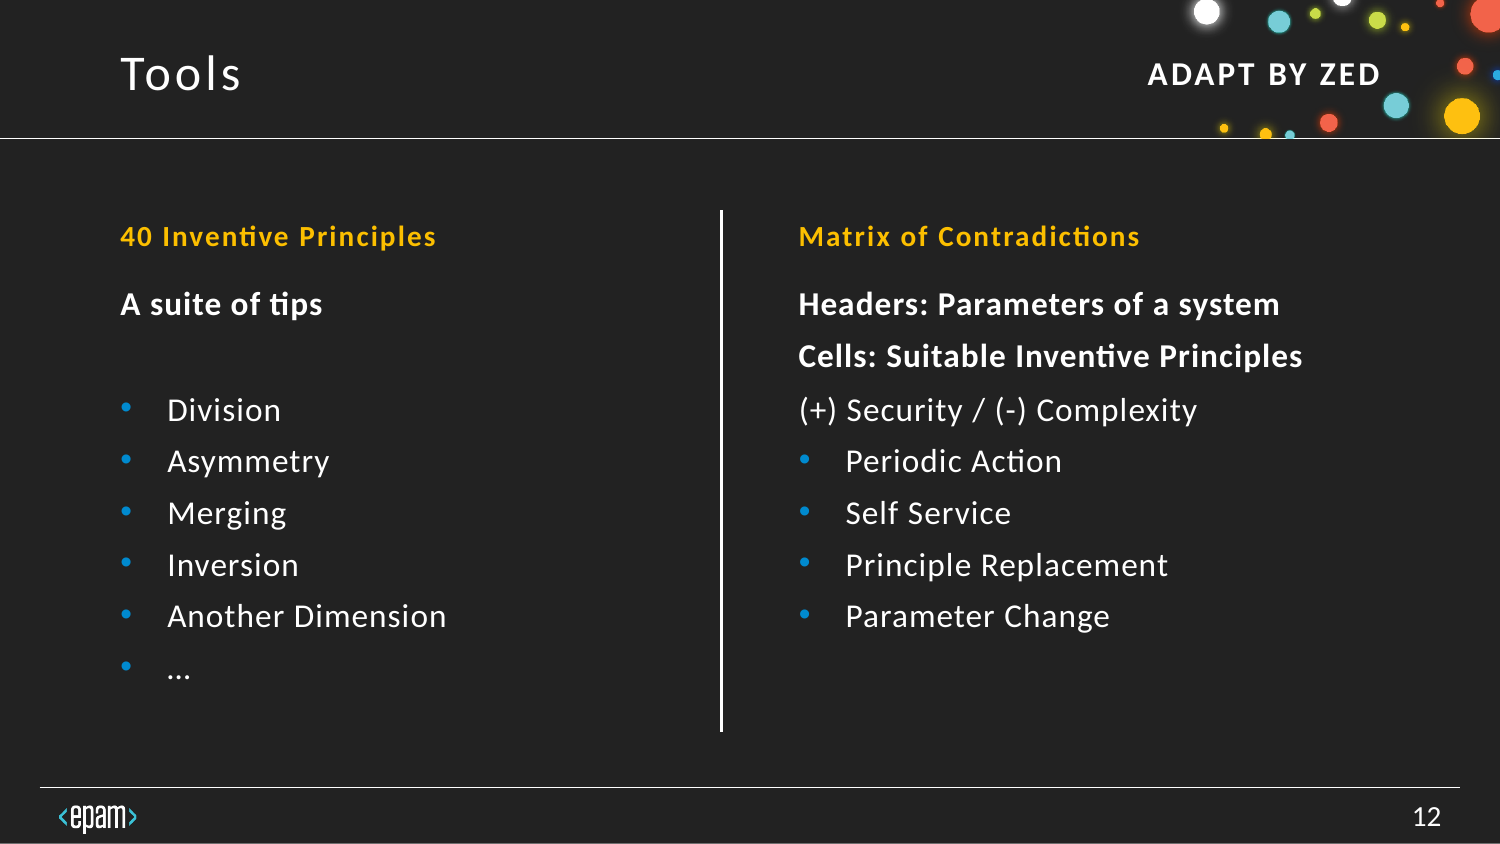

Tools
40 Inventive Principles
Matrix of Contradictions
A suite of tips
Headers: Parameters of a system
Cells: Suitable Inventive Principles
Division
Asymmetry
Merging
Inversion
Another Dimension
…
(+) Security / (-) Complexity
Periodic Action
Self Service
Principle Replacement
Parameter Change

12